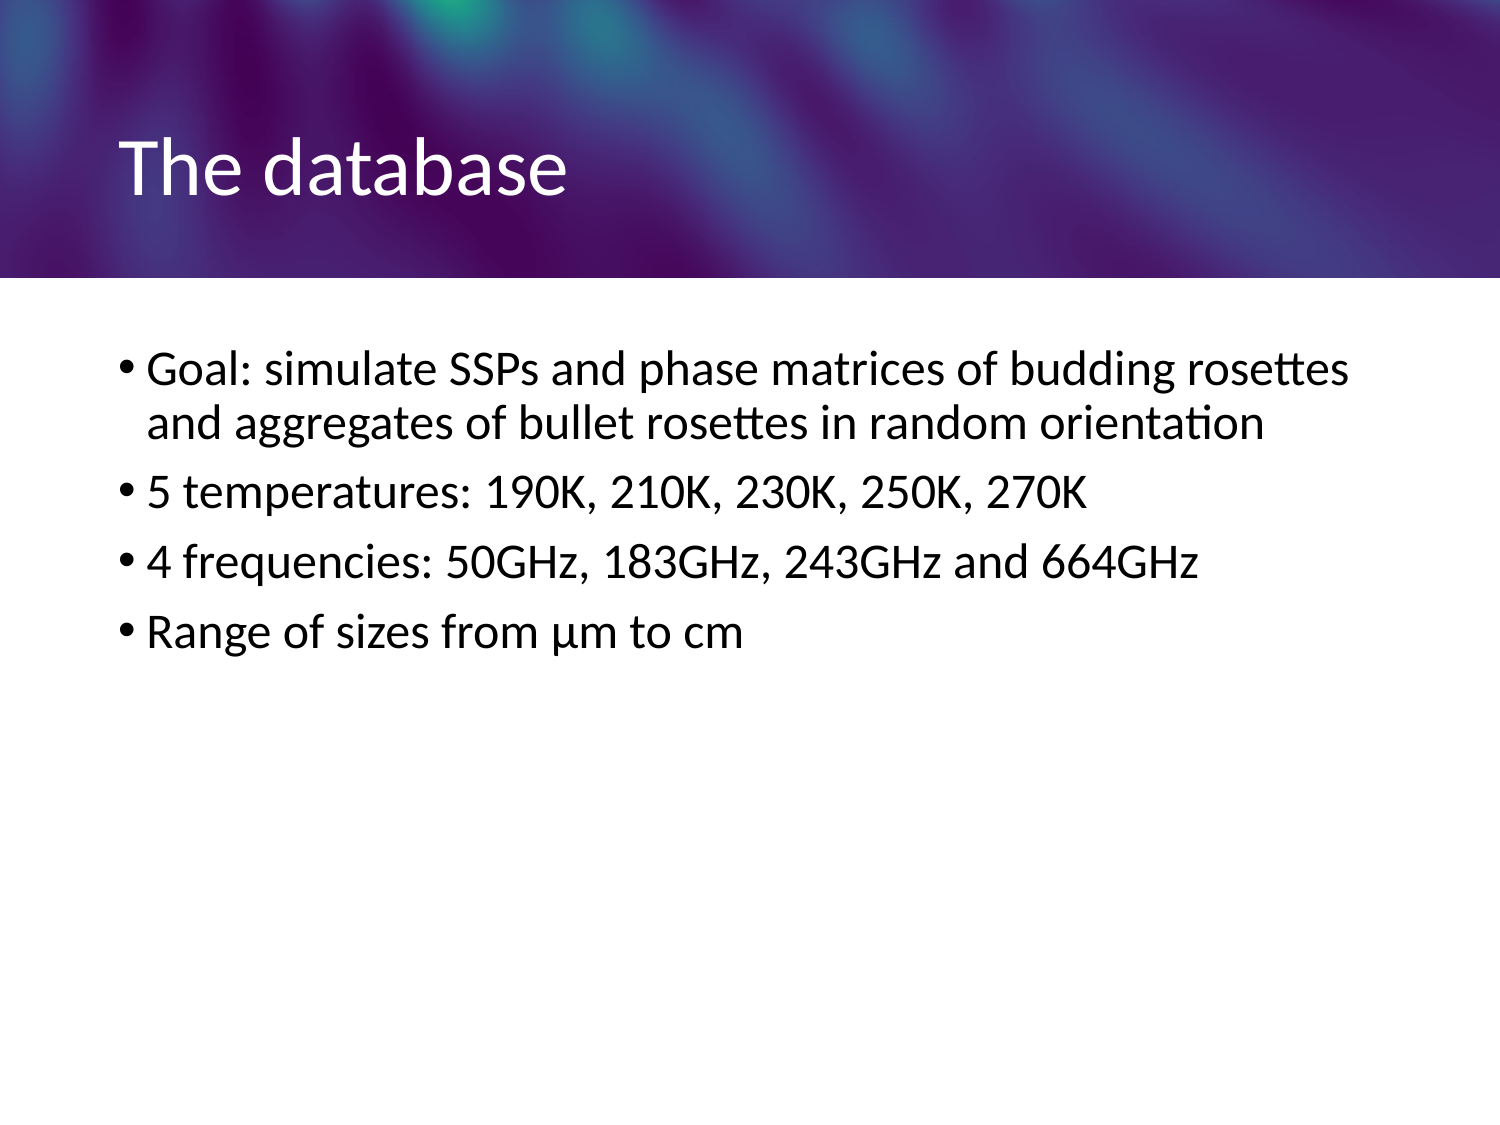

# The database
Goal: simulate SSPs and phase matrices of budding rosettes and aggregates of bullet rosettes in random orientation
5 temperatures: 190K, 210K, 230K, 250K, 270K
4 frequencies: 50GHz, 183GHz, 243GHz and 664GHz
Range of sizes from μm to cm